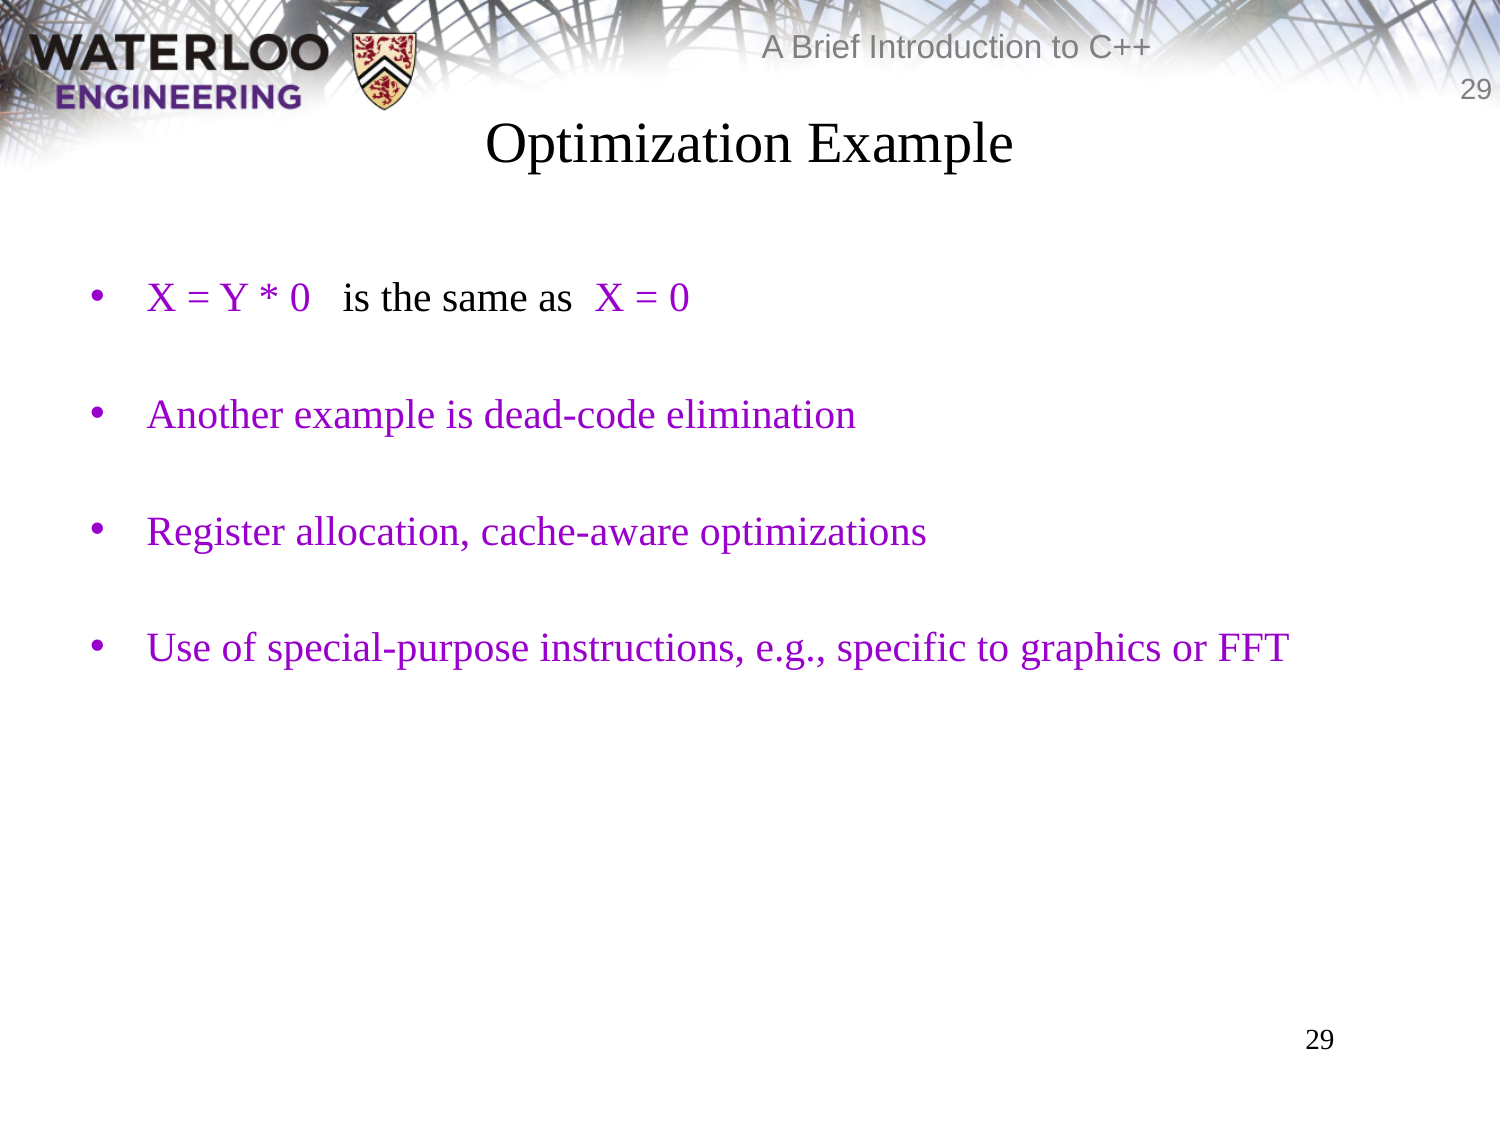

# Optimization Example
X = Y * 0   is the same as  X = 0

Another example is dead-code elimination

Register allocation, cache-aware optimizations

Use of special-purpose instructions, e.g., specific to graphics or FFT

29